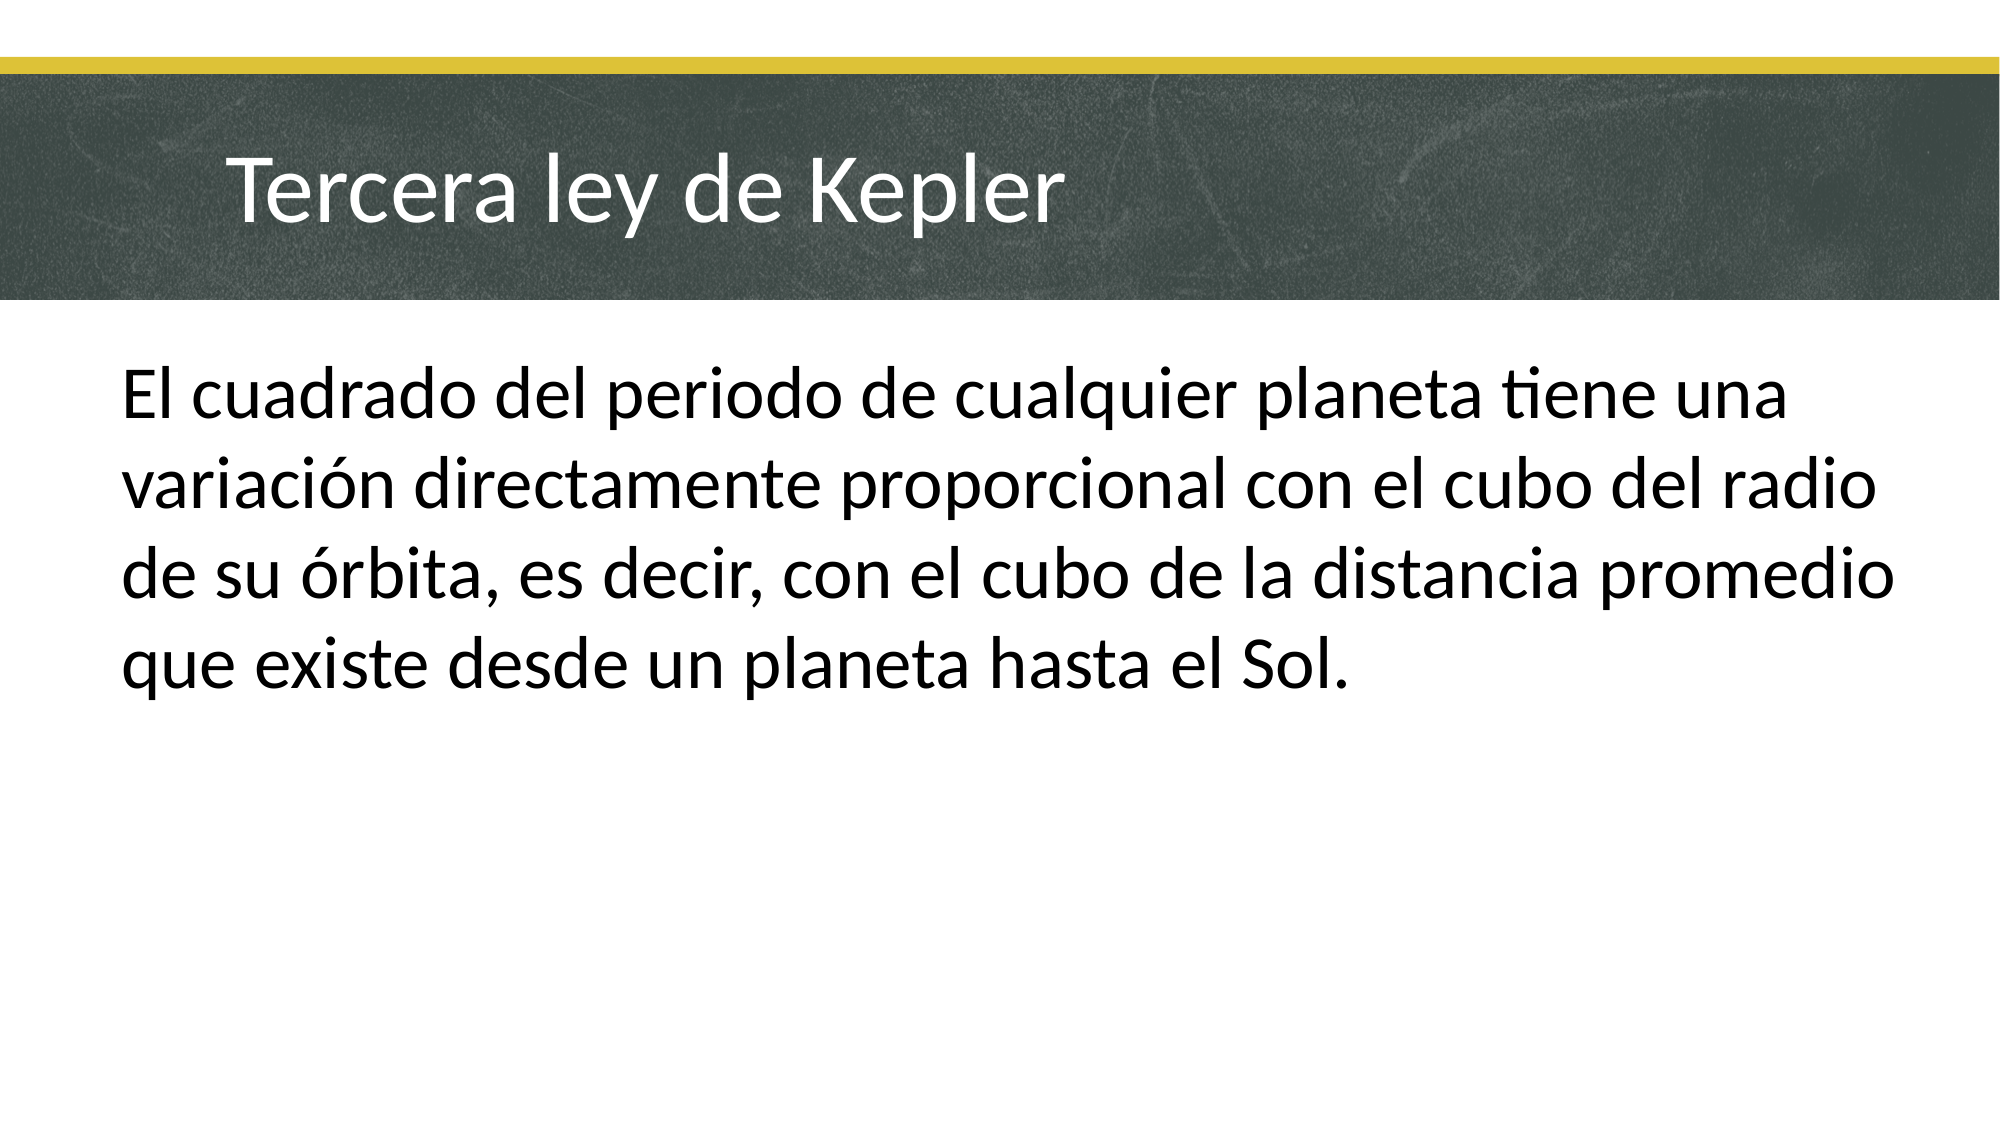

# Tercera ley de Kepler
El cuadrado del periodo de cualquier planeta tiene una variación directamente proporcional con el cubo del radio de su órbita, es decir, con el cubo de la distancia promedio que existe desde un planeta hasta el Sol.